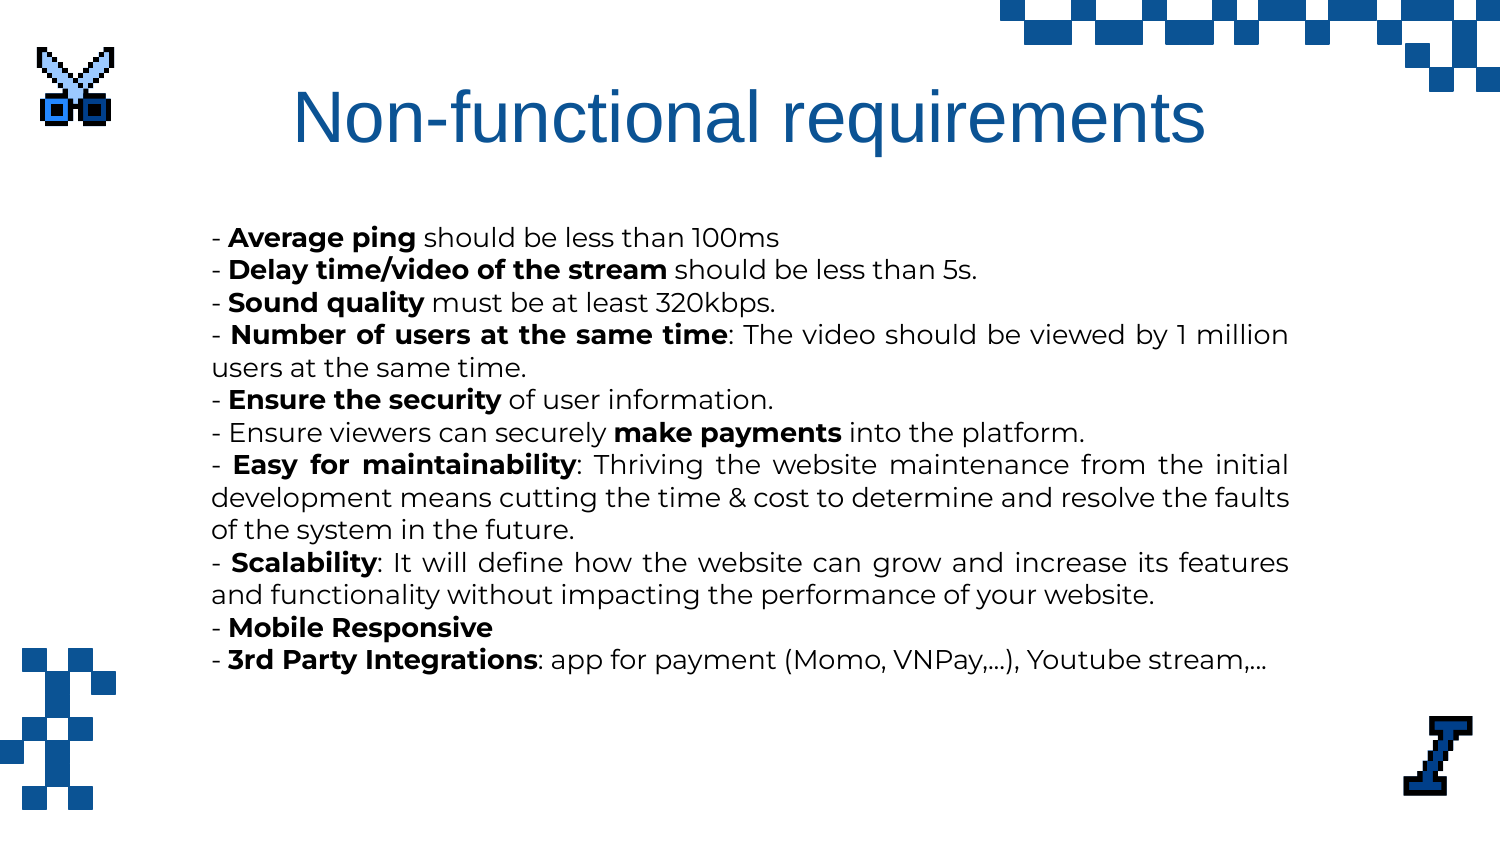

# Non-functional requirements
- Average ping should be less than 100ms
- Delay time/video of the stream should be less than 5s.
- Sound quality must be at least 320kbps.
- Number of users at the same time: The video should be viewed by 1 million users at the same time.
- Ensure the security of user information.
- Ensure viewers can securely make payments into the platform.
- Easy for maintainability: Thriving the website maintenance from the initial development means cutting the time & cost to determine and resolve the faults of the system in the future.
- Scalability: It will define how the website can grow and increase its features and functionality without impacting the performance of your website.
- Mobile Responsive
- 3rd Party Integrations: app for payment (Momo, VNPay,...), Youtube stream,...